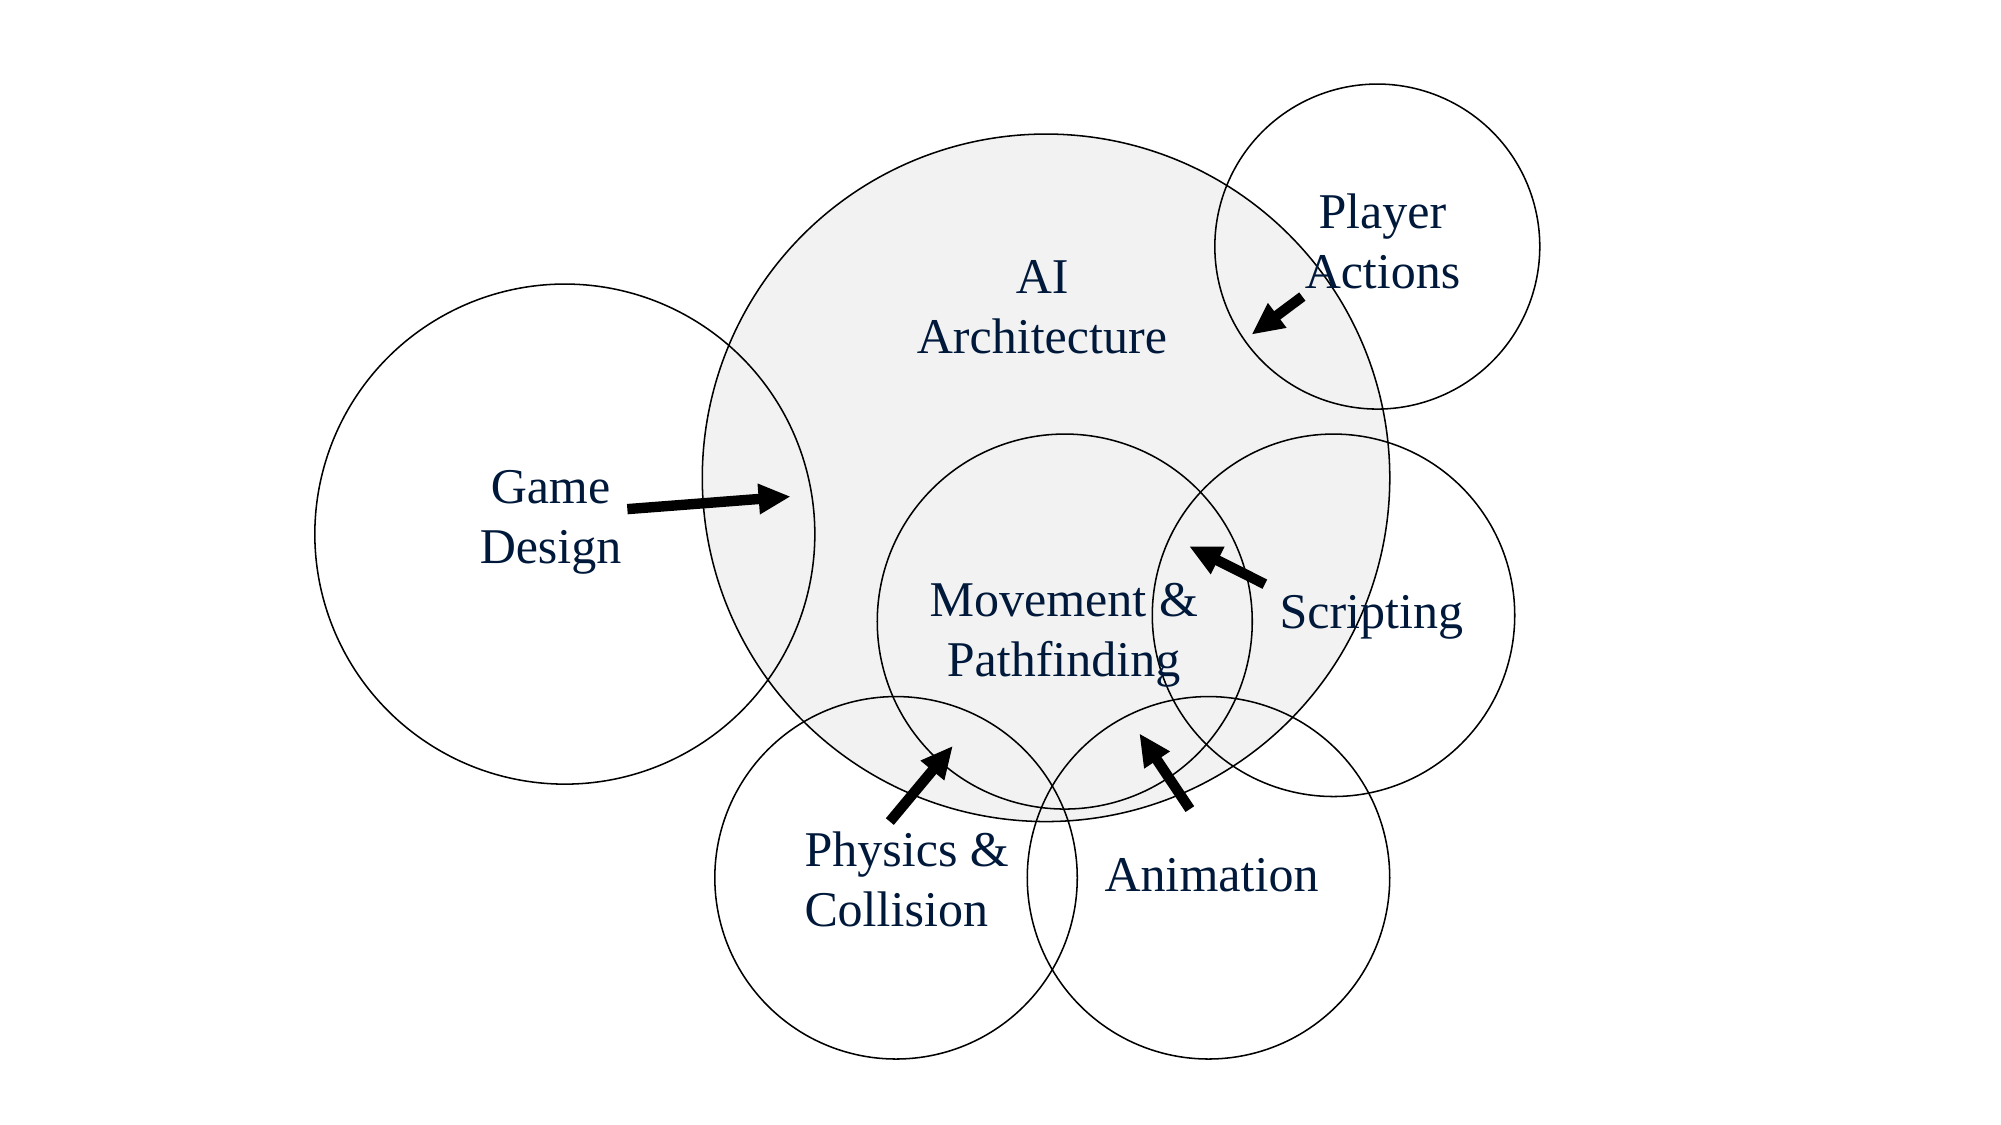

Player
Actions
AI
Architecture

Game
Design

Movement &
Pathfinding
Scripting

Physics &
Collision
Animation